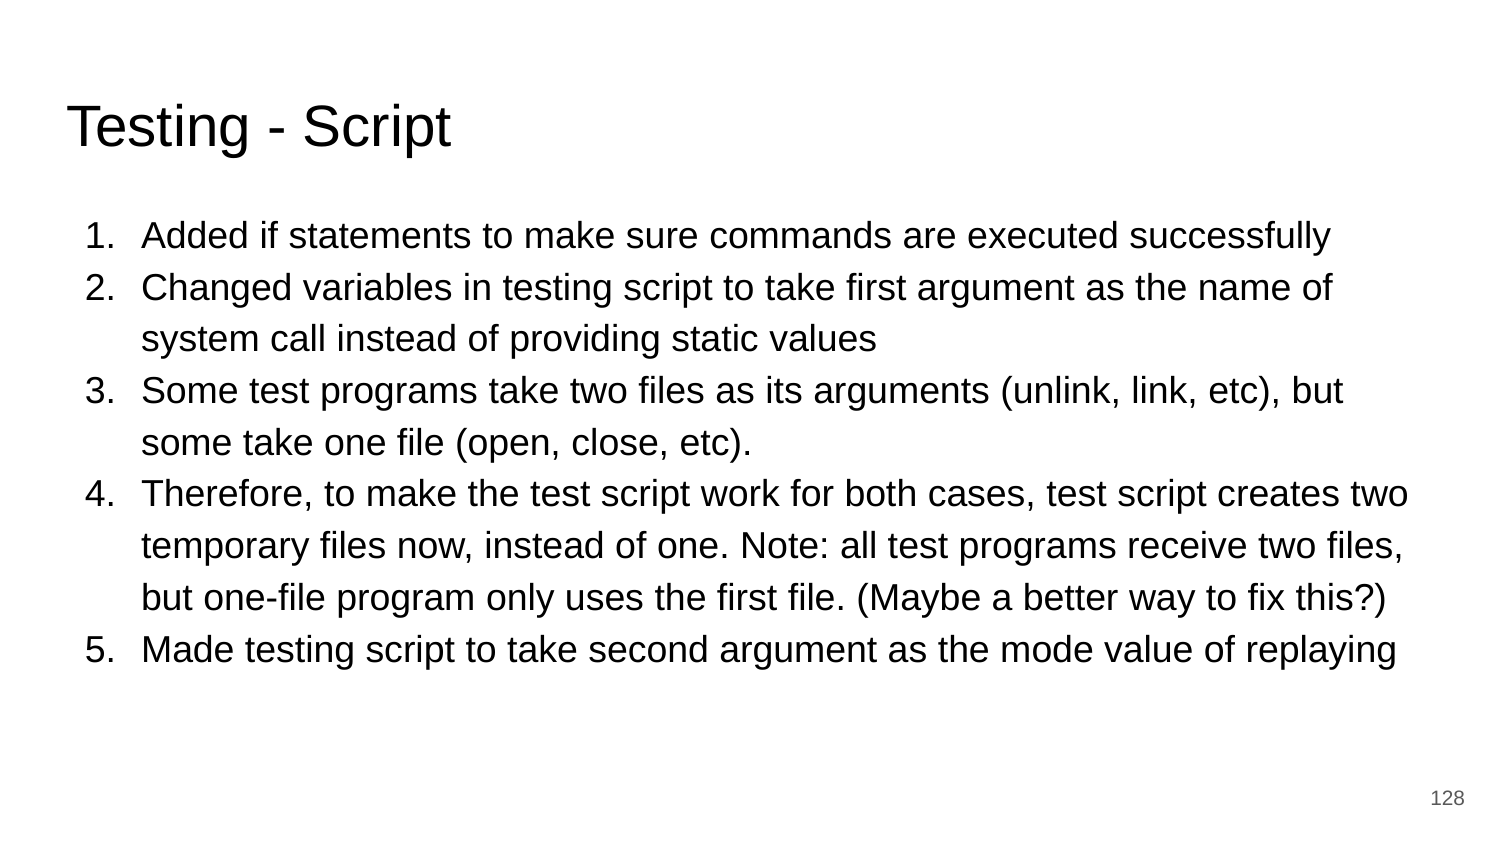

# Testing - Script
Added if statements to make sure commands are executed successfully
Changed variables in testing script to take first argument as the name of system call instead of providing static values
Some test programs take two files as its arguments (unlink, link, etc), but some take one file (open, close, etc).
Therefore, to make the test script work for both cases, test script creates two temporary files now, instead of one. Note: all test programs receive two files, but one-file program only uses the first file. (Maybe a better way to fix this?)
Made testing script to take second argument as the mode value of replaying
128